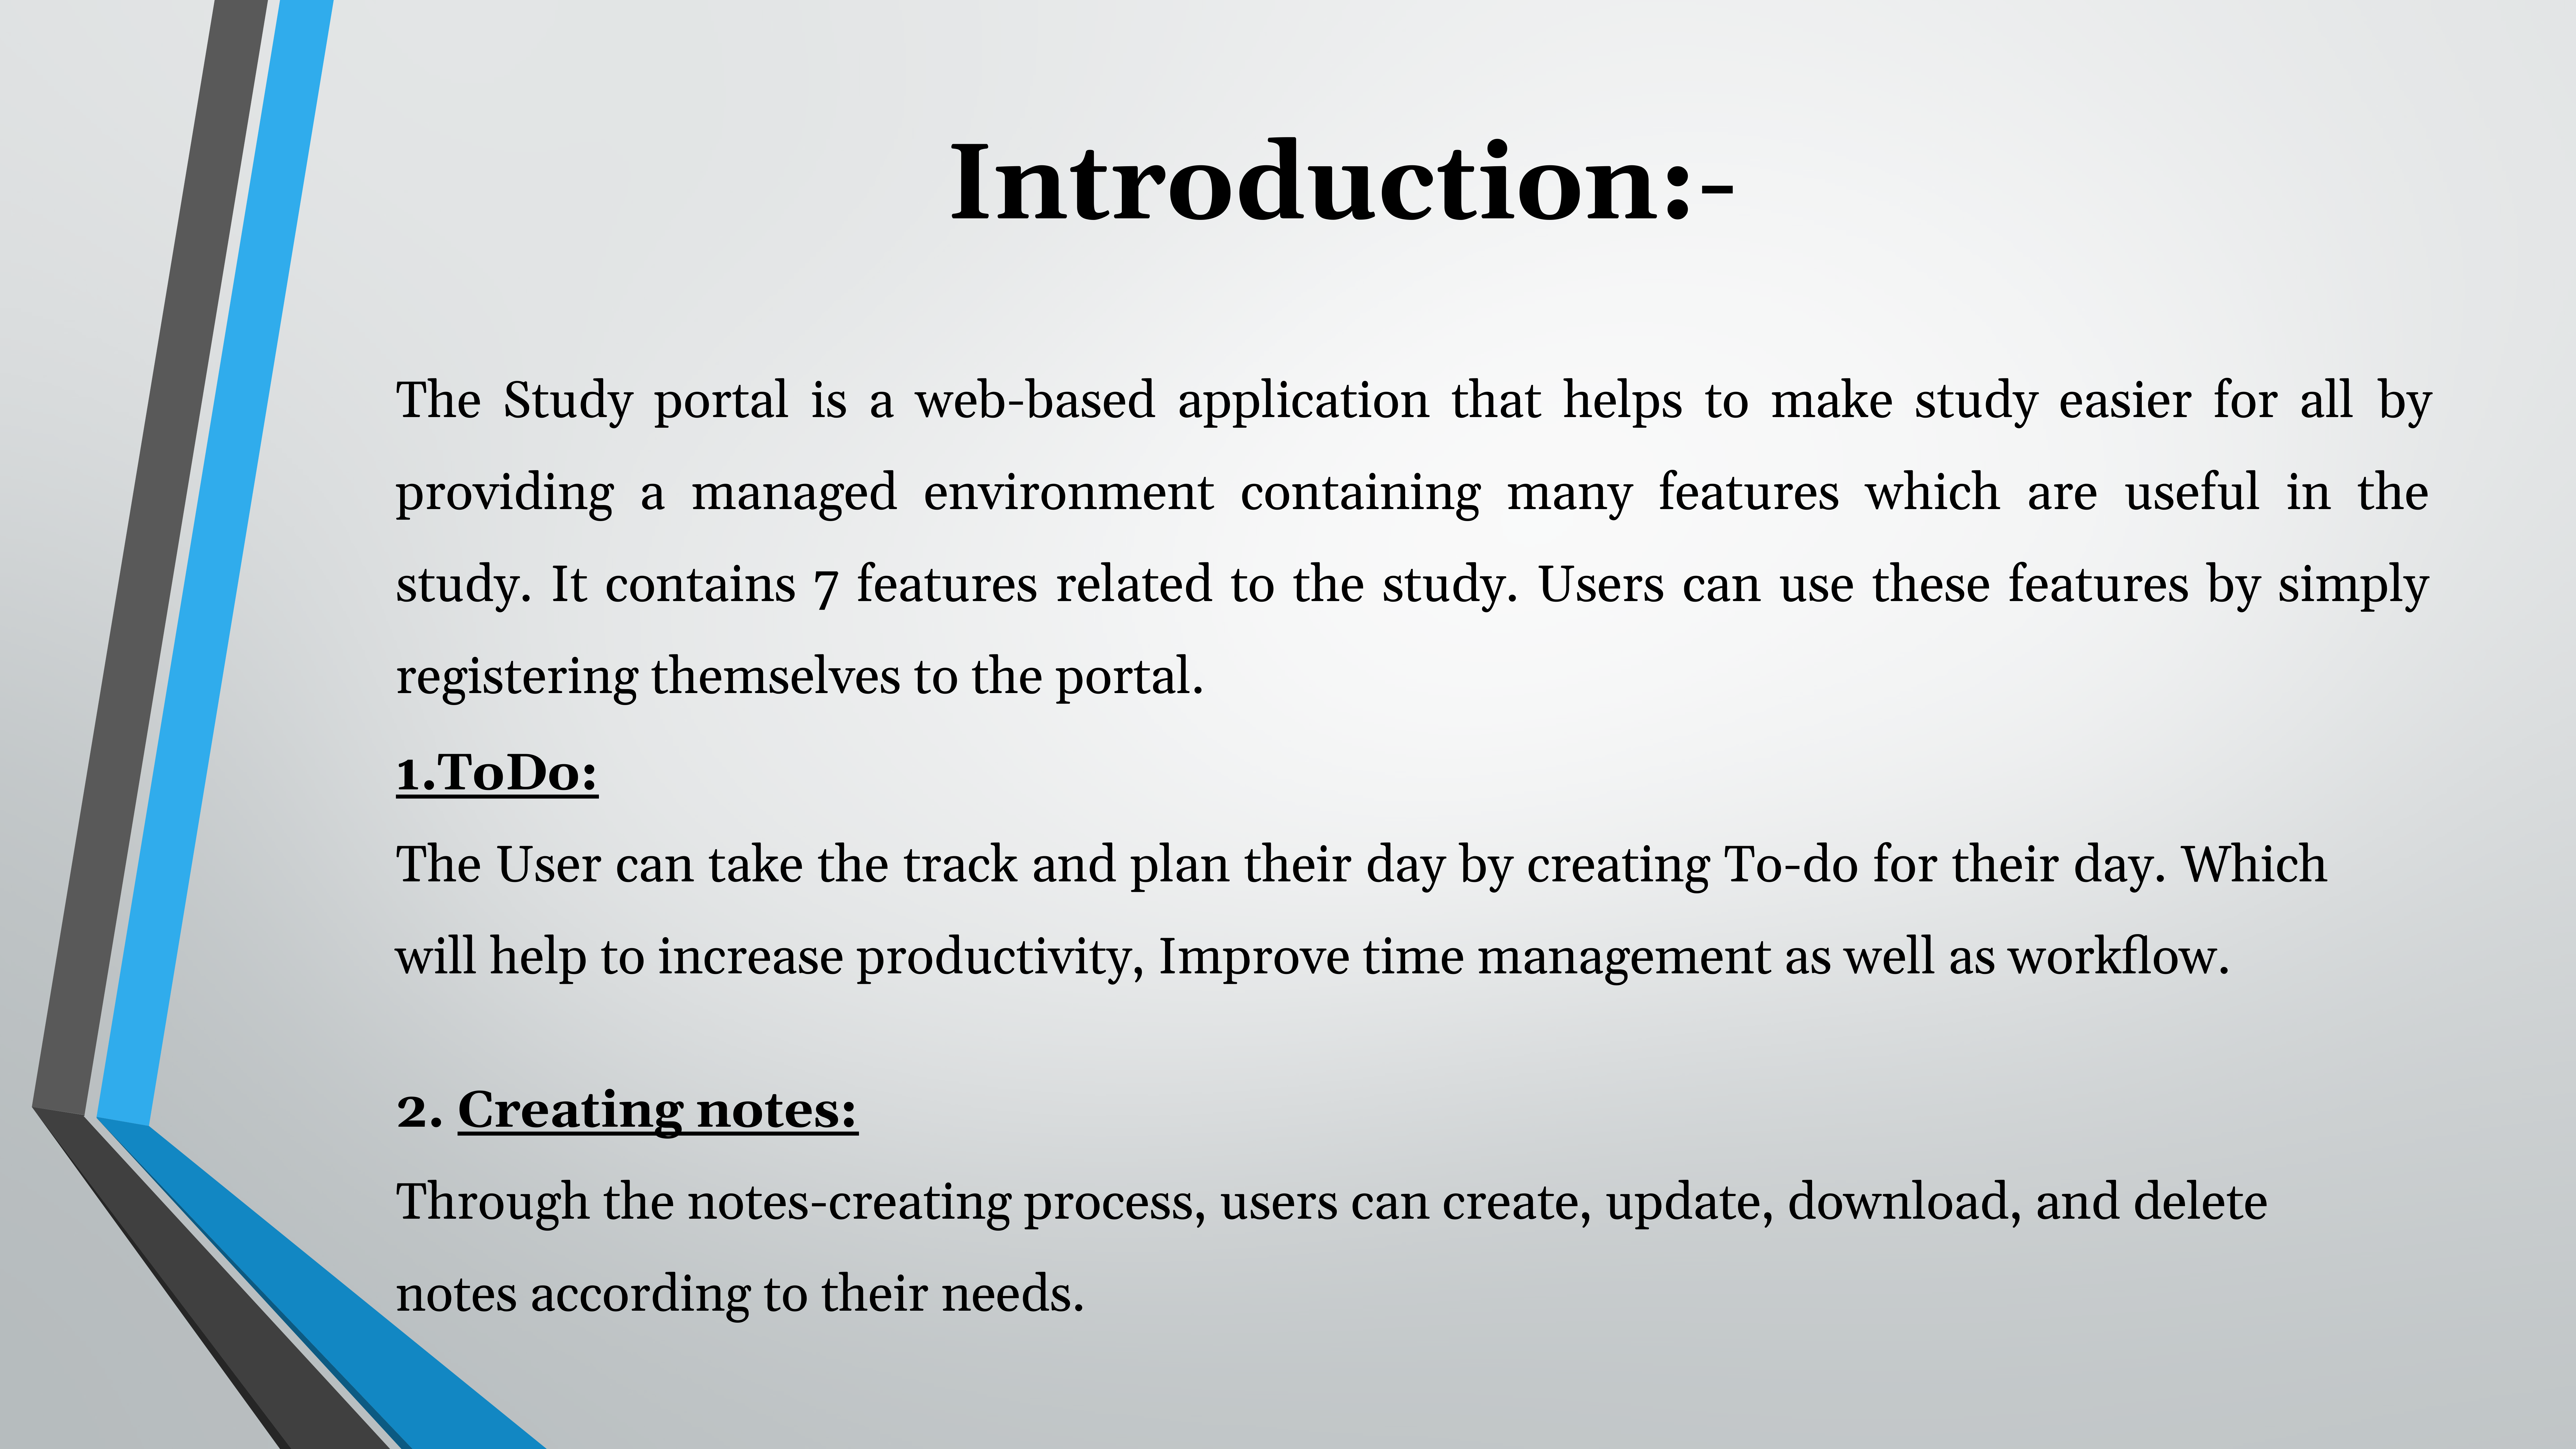

# Introduction:-
The Study portal is a web-based application that helps to make study easier for all by providing a managed environment containing many features which are useful in the study. It contains 7 features related to the study. Users can use these features by simply registering themselves to the portal.

1.ToDo:
The User can take the track and plan their day by creating To-do for their day. Which will help to increase productivity, Improve time management as well as workflow.

2. Creating notes:
Through the notes-creating process, users can create, update, download, and delete notes according to their needs.